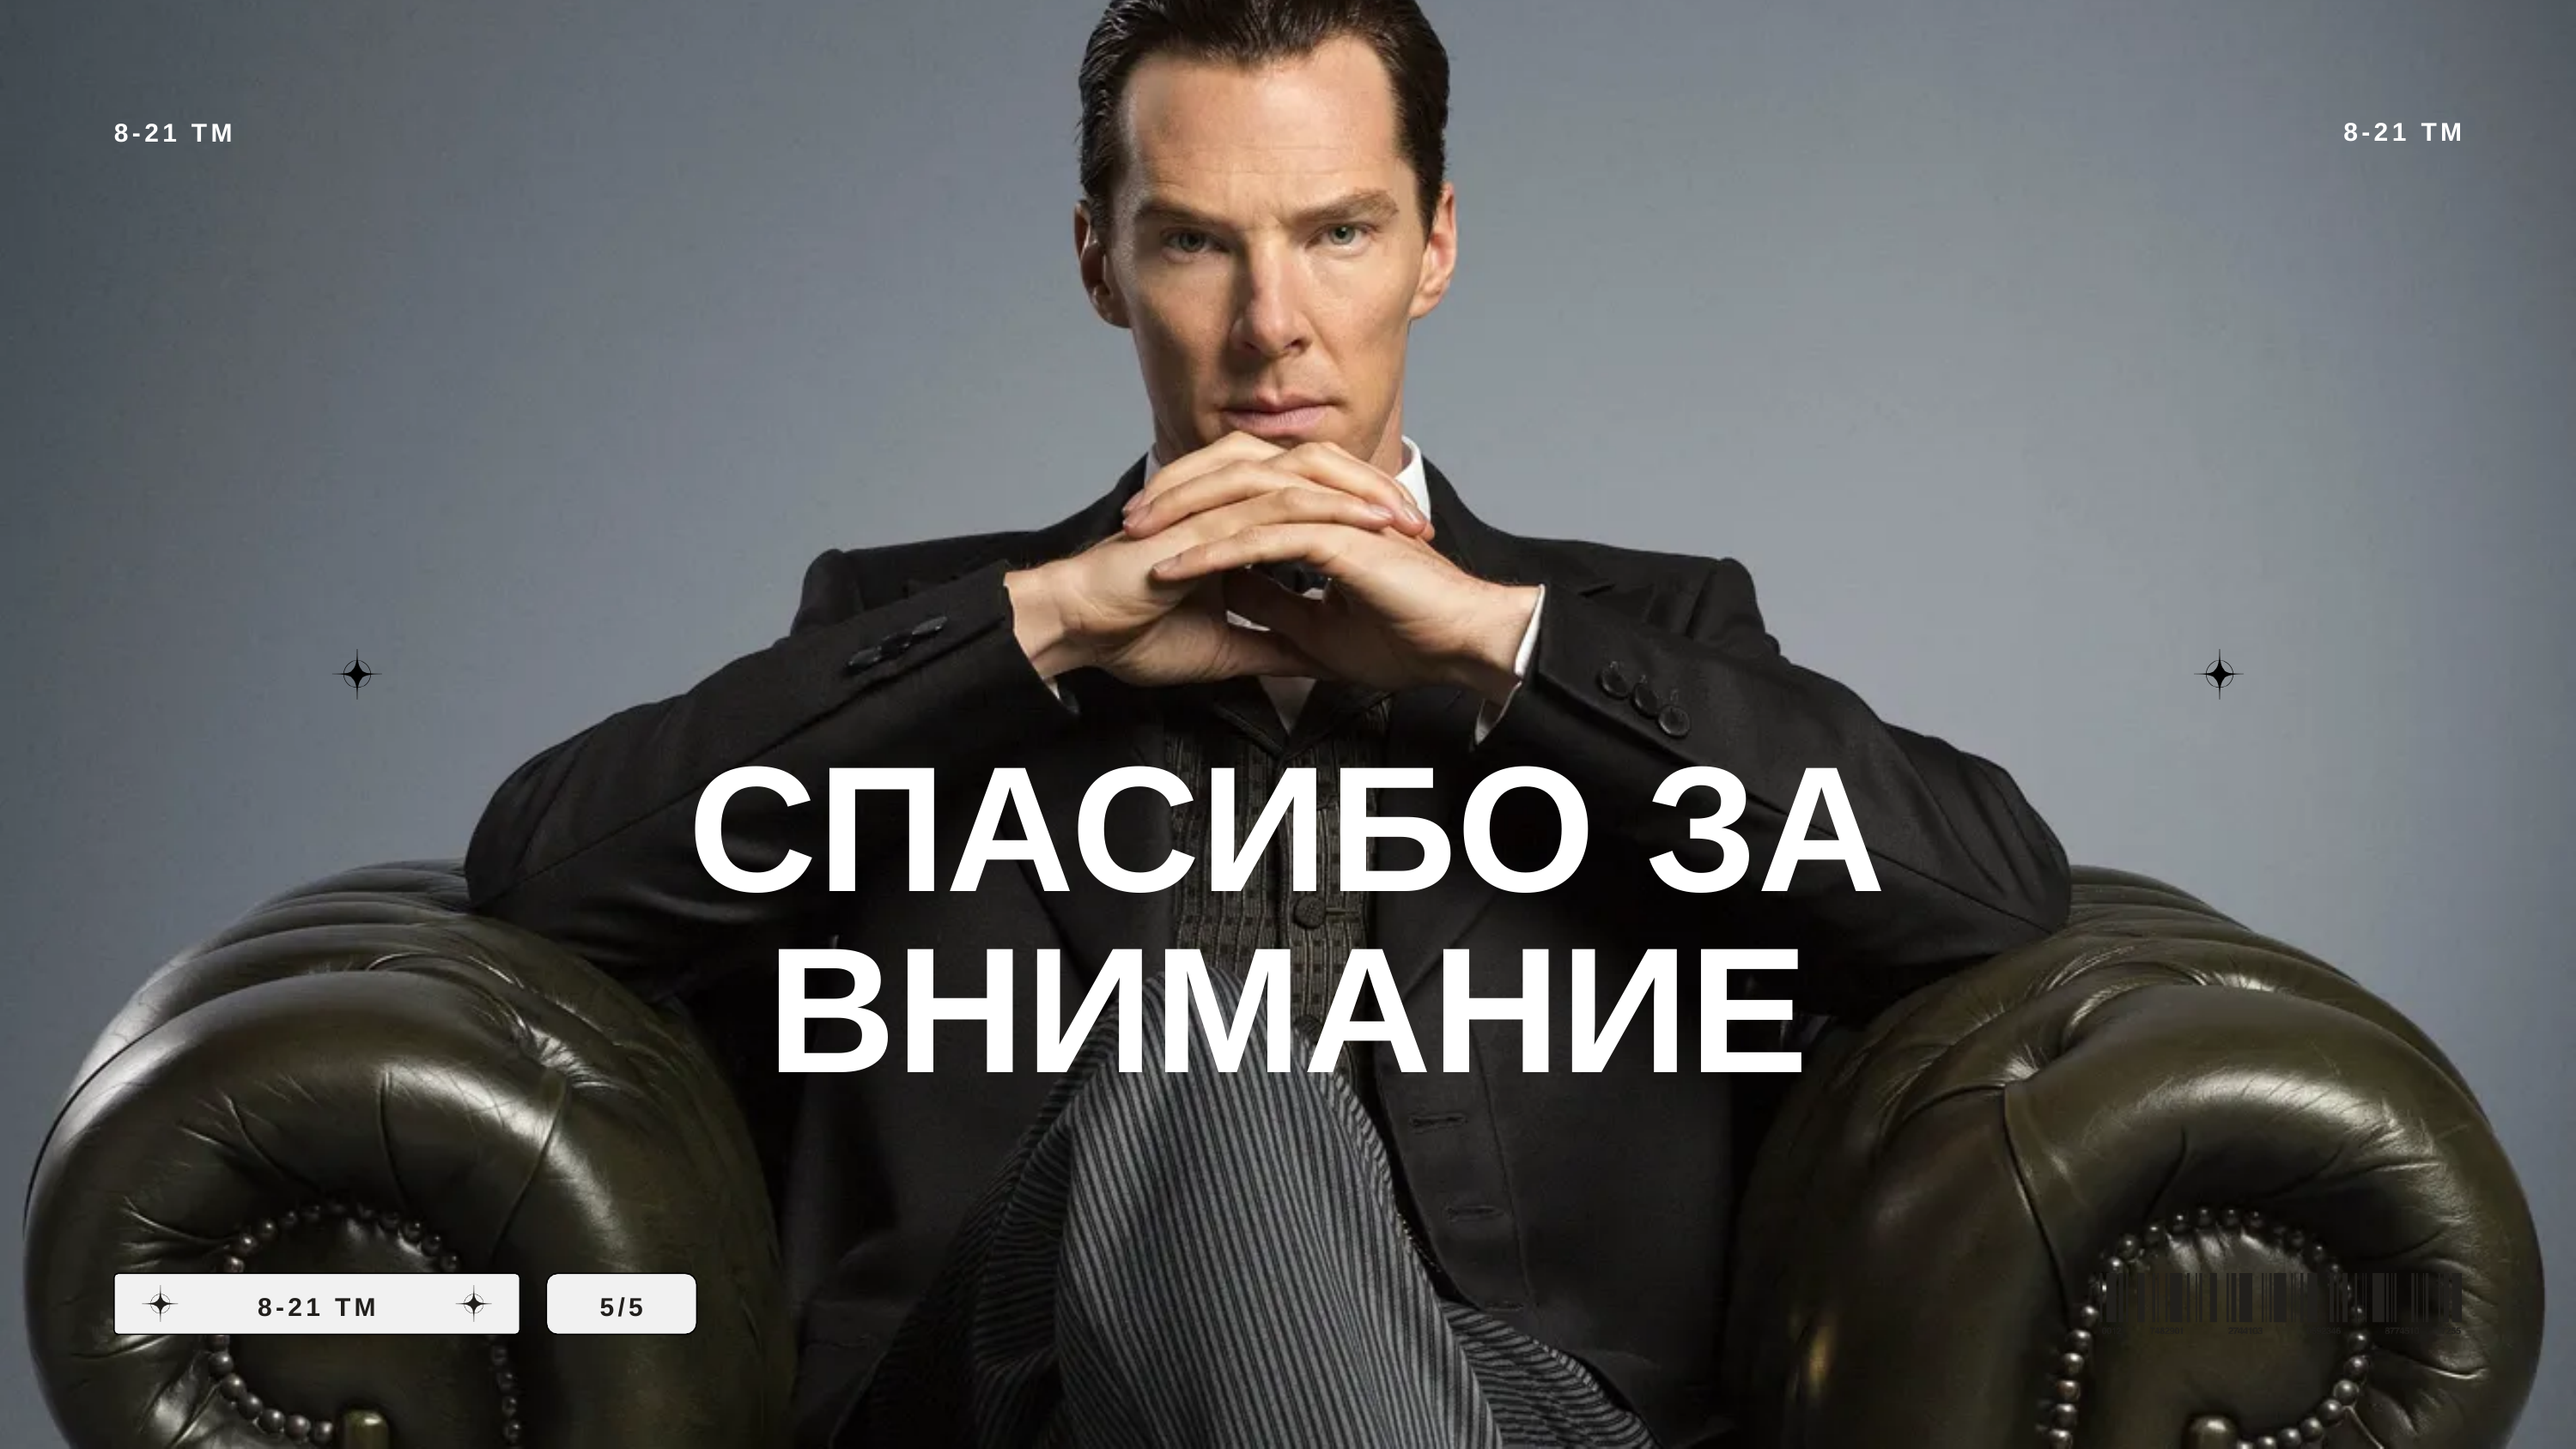

8-21 ТМ
8-21 ТМ

СПАСИБО ЗА ВНИМАНИЕ

8-21 ТМ

5/5